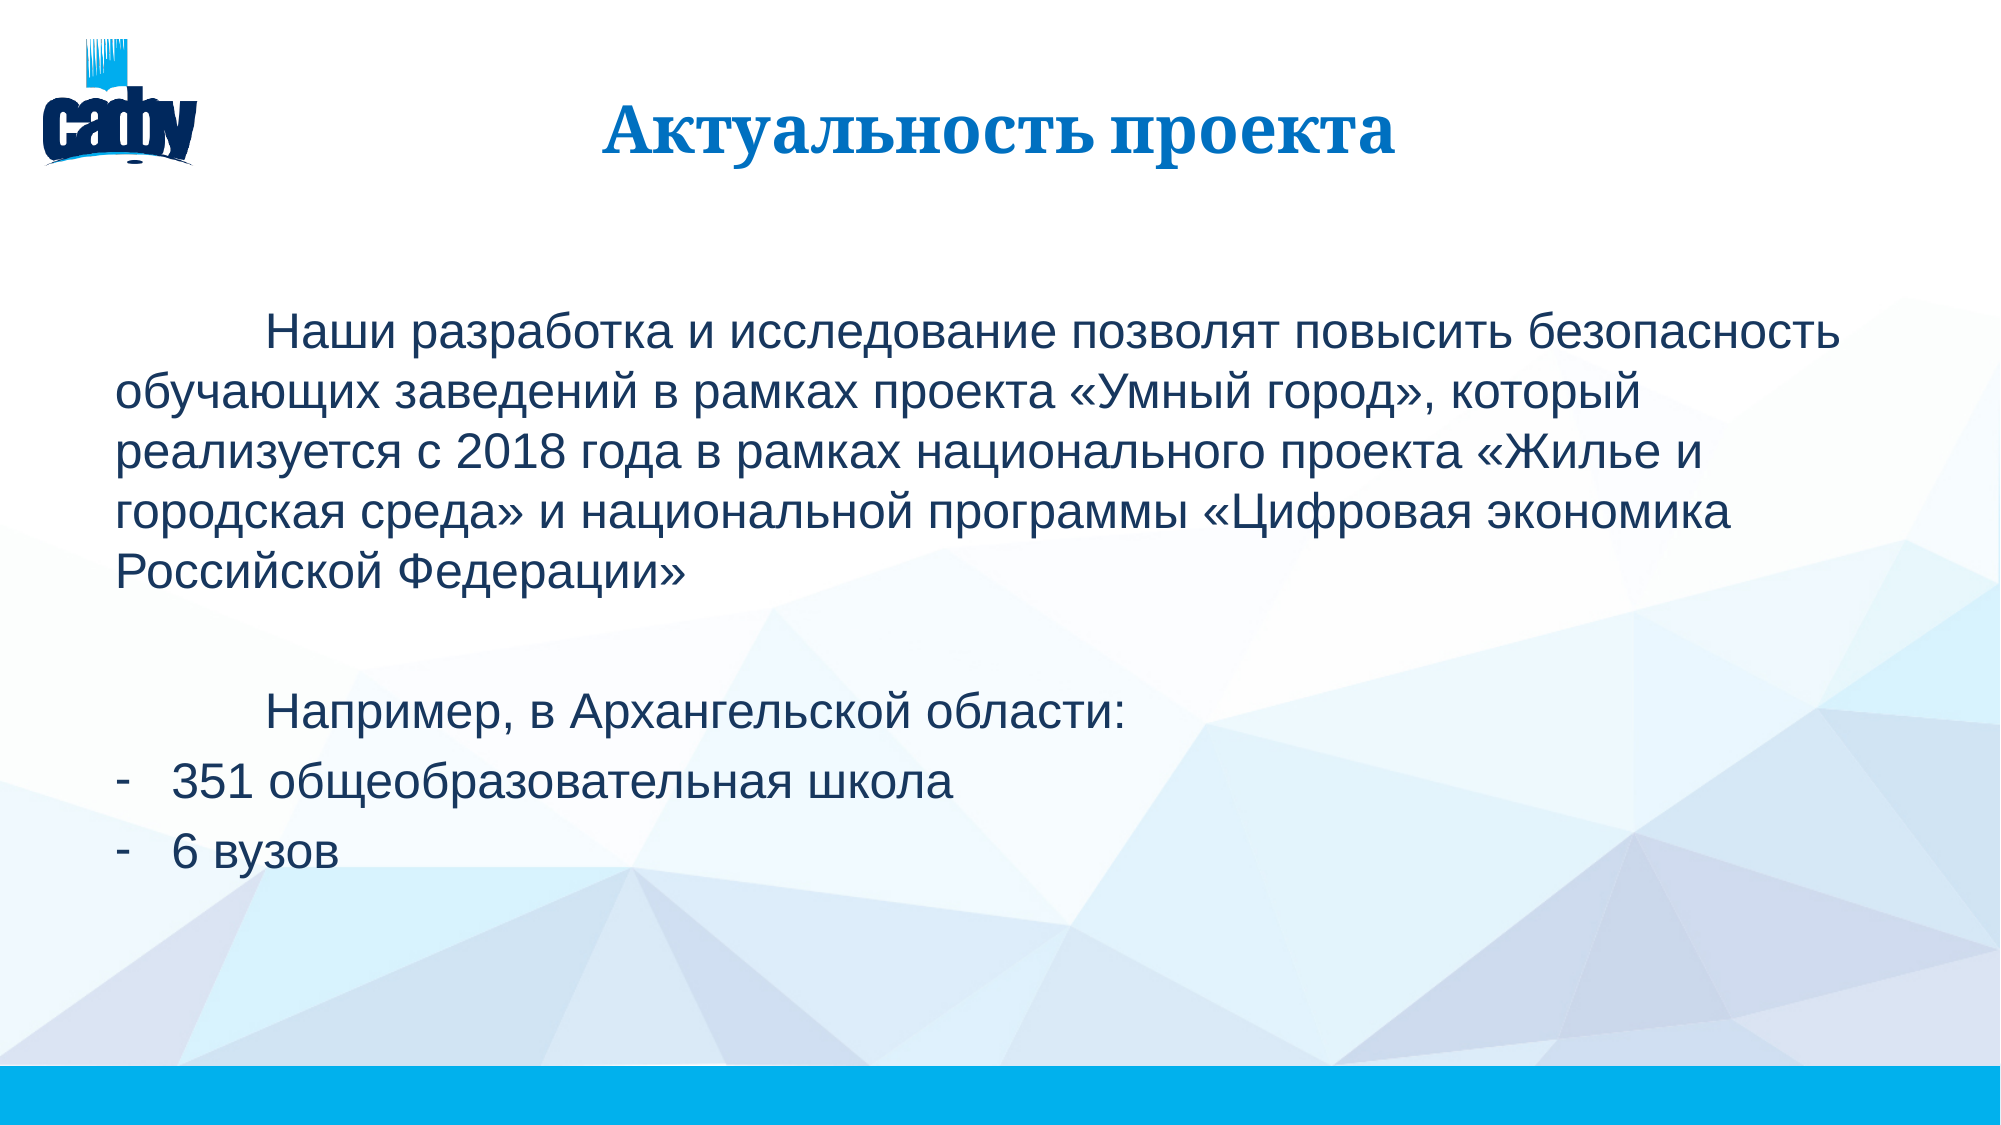

# Актуальность проекта
	Наши разработка и исследование позволят повысить безопасность обучающих заведений в рамках проекта «Умный город», который реализуется с 2018 года в рамках национального проекта «Жилье и городская среда» и национальной программы «Цифровая экономика Российской Федерации»

	Например, в Архангельской области:
351 общеобразовательная школа
6 вузов